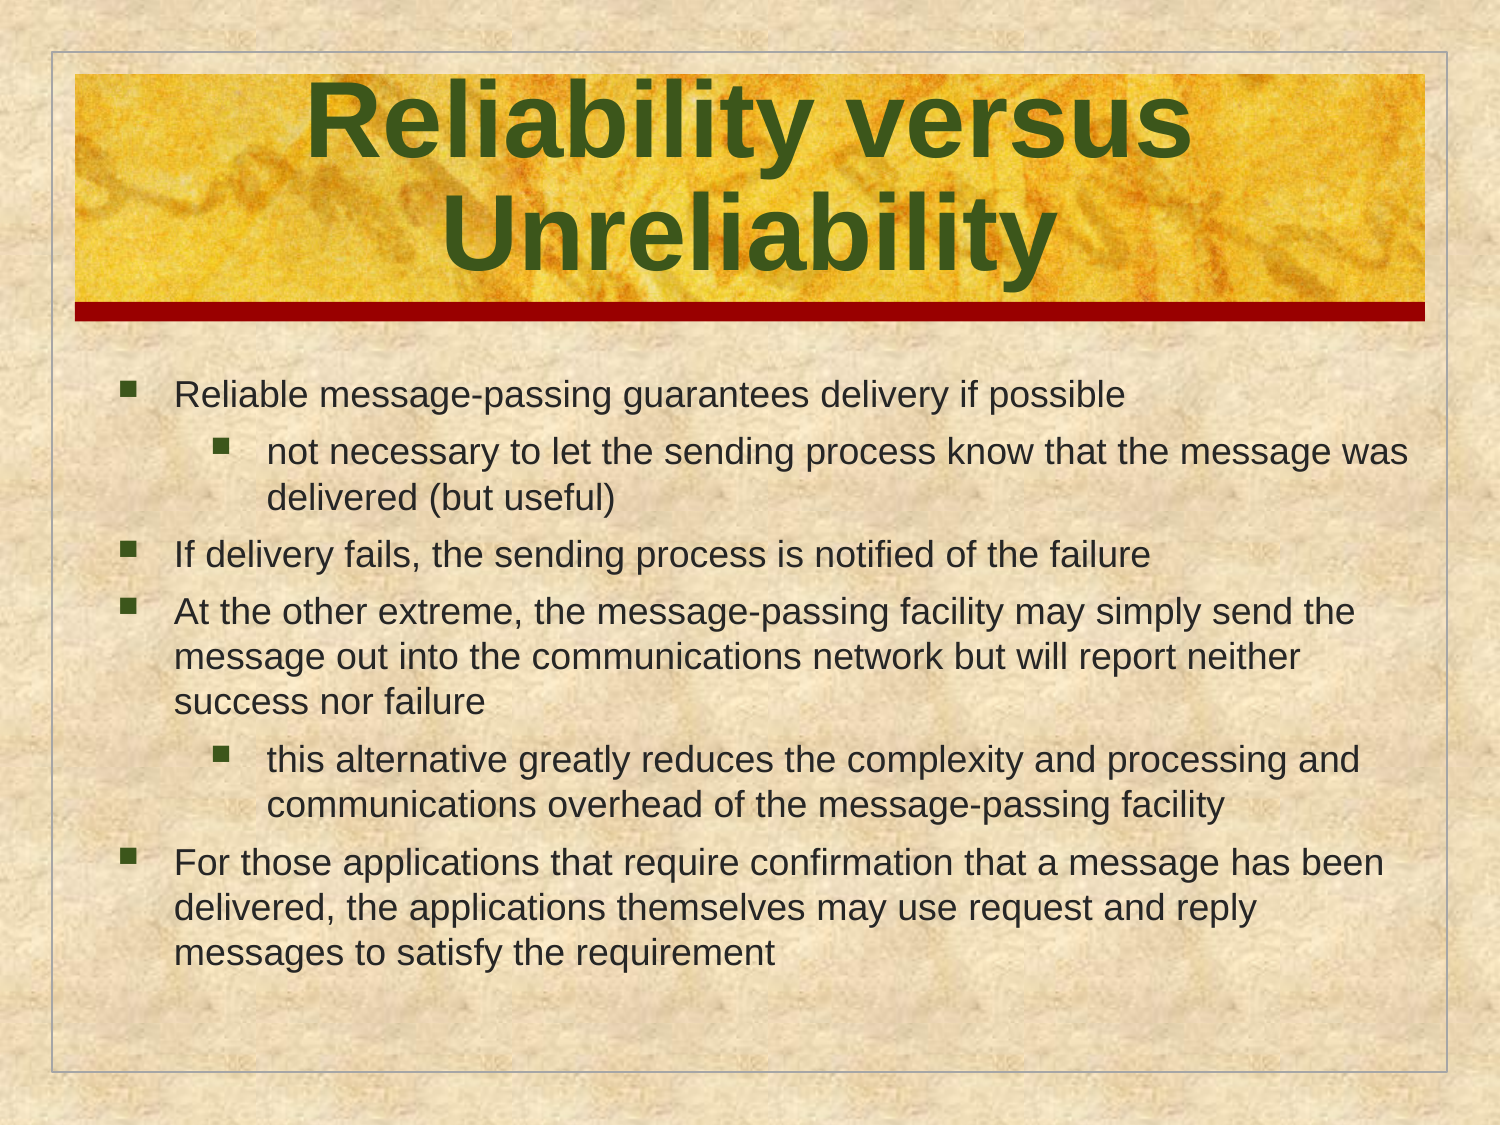

# Reliability versus Unreliability
Reliable message-passing guarantees delivery if possible
not necessary to let the sending process know that the message was delivered (but useful)
If delivery fails, the sending process is notified of the failure
At the other extreme, the message-passing facility may simply send the message out into the communications network but will report neither success nor failure
this alternative greatly reduces the complexity and processing and communications overhead of the message-passing facility
For those applications that require confirmation that a message has been delivered, the applications themselves may use request and reply messages to satisfy the requirement